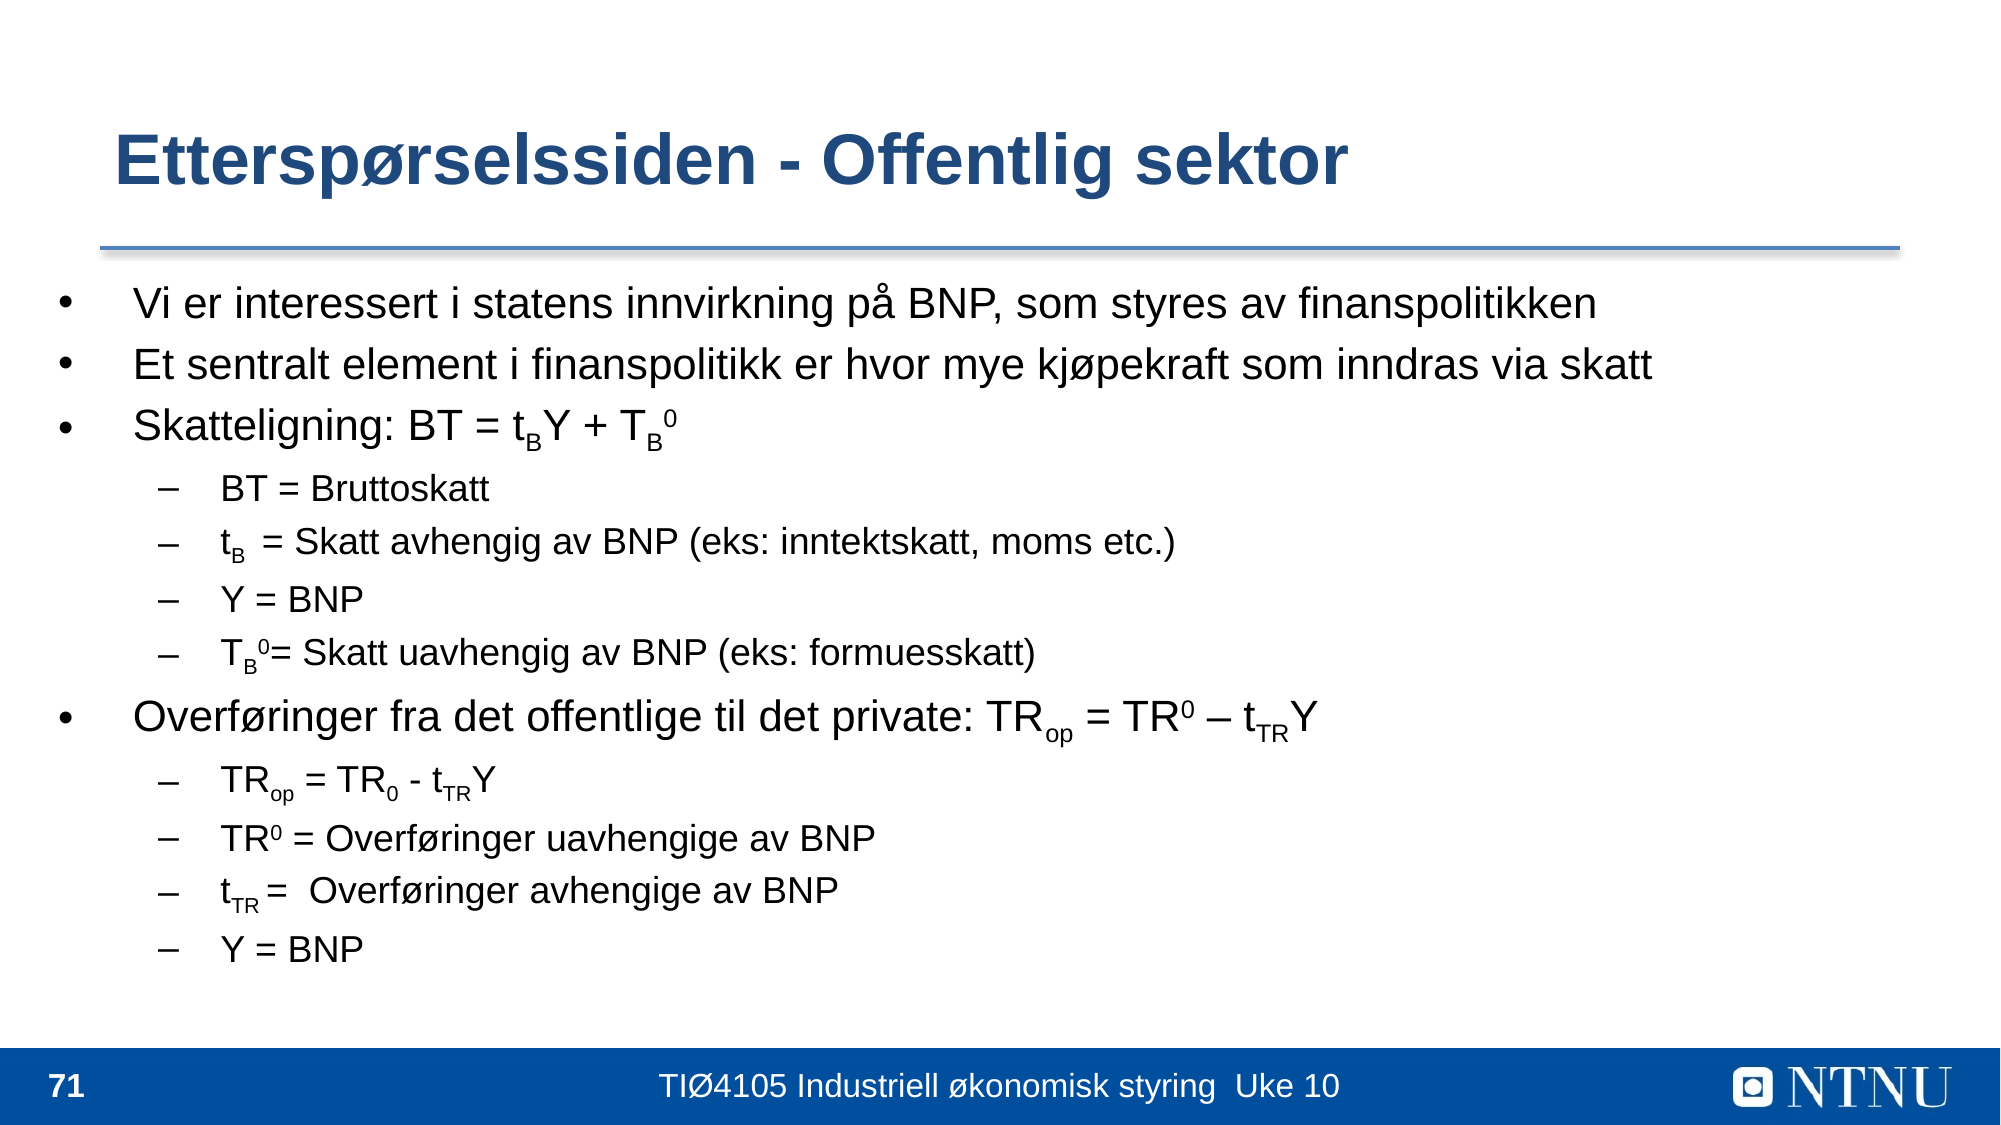

# Etterspørselssiden - Offentlig sektor
Vi er interessert i statens innvirkning på BNP, som styres av finanspolitikken
Et sentralt element i finanspolitikk er hvor mye kjøpekraft som inndras via skatt
Skatteligning: BT = tBY + TB0
BT = Bruttoskatt
tB  = Skatt avhengig av BNP (eks: inntektskatt, moms etc.)
Y = BNP
TB0= Skatt uavhengig av BNP (eks: formuesskatt)
Overføringer fra det offentlige til det private: TRop = TR0 – tTRY
TRop = TR0 - tTRY
TR0 = Overføringer uavhengige av BNP
tTR =  Overføringer avhengige av BNP
Y = BNP

71
TIØ4105 Industriell økonomisk styring  Uke 10